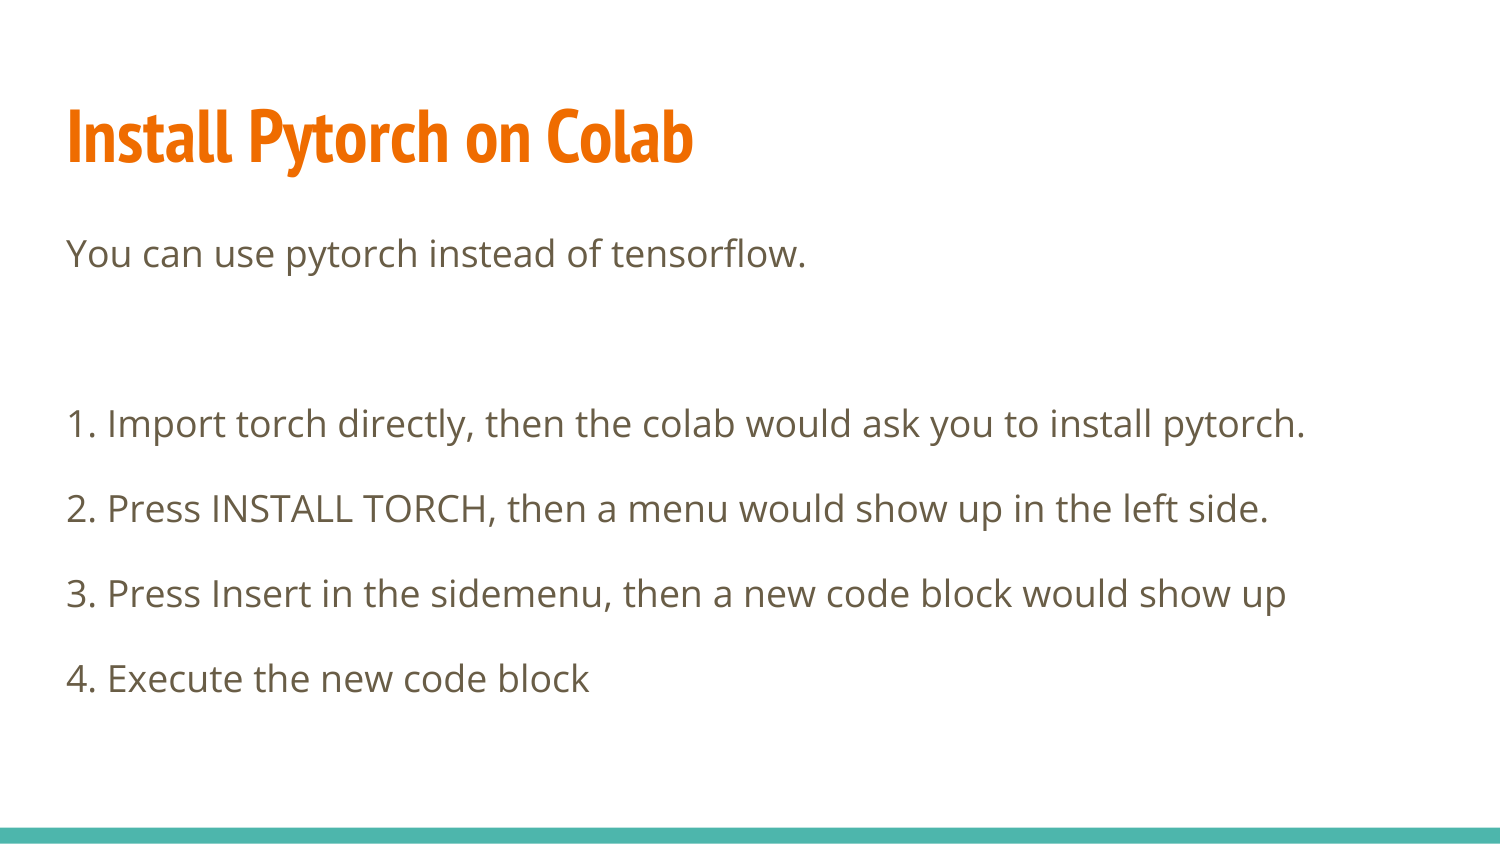

# Install Pytorch on Colab
You can use pytorch instead of tensorflow.

1. Import torch directly, then the colab would ask you to install pytorch.
2. Press INSTALL TORCH, then a menu would show up in the left side.
3. Press Insert in the sidemenu, then a new code block would show up
4. Execute the new code block